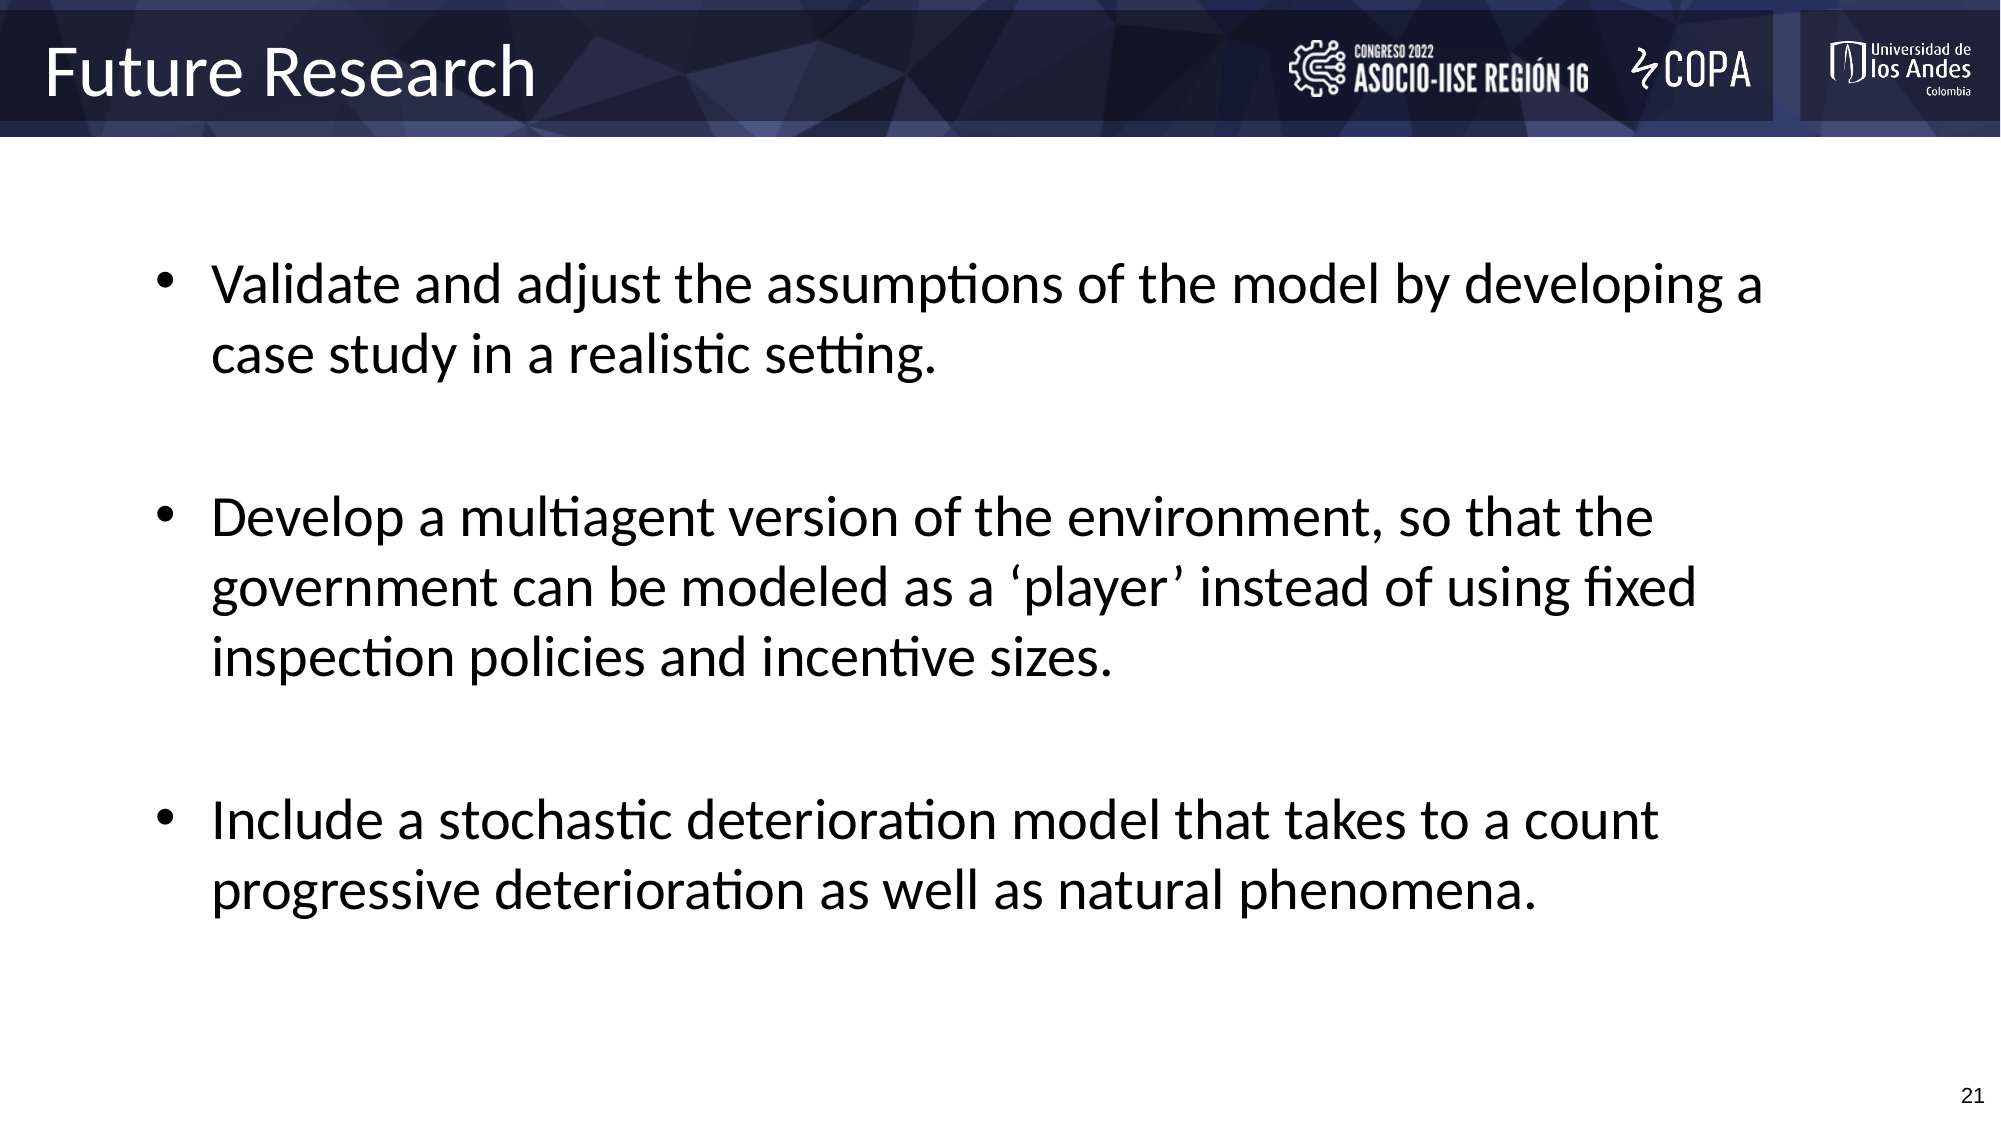

# Future Research
Validate and adjust the assumptions of the model by developing a case study in a realistic setting.

Develop a multiagent version of the environment, so that the government can be modeled as a ‘player’ instead of using fixed inspection policies and incentive sizes.

Include a stochastic deterioration model that takes to a count progressive deterioration as well as natural phenomena.

21